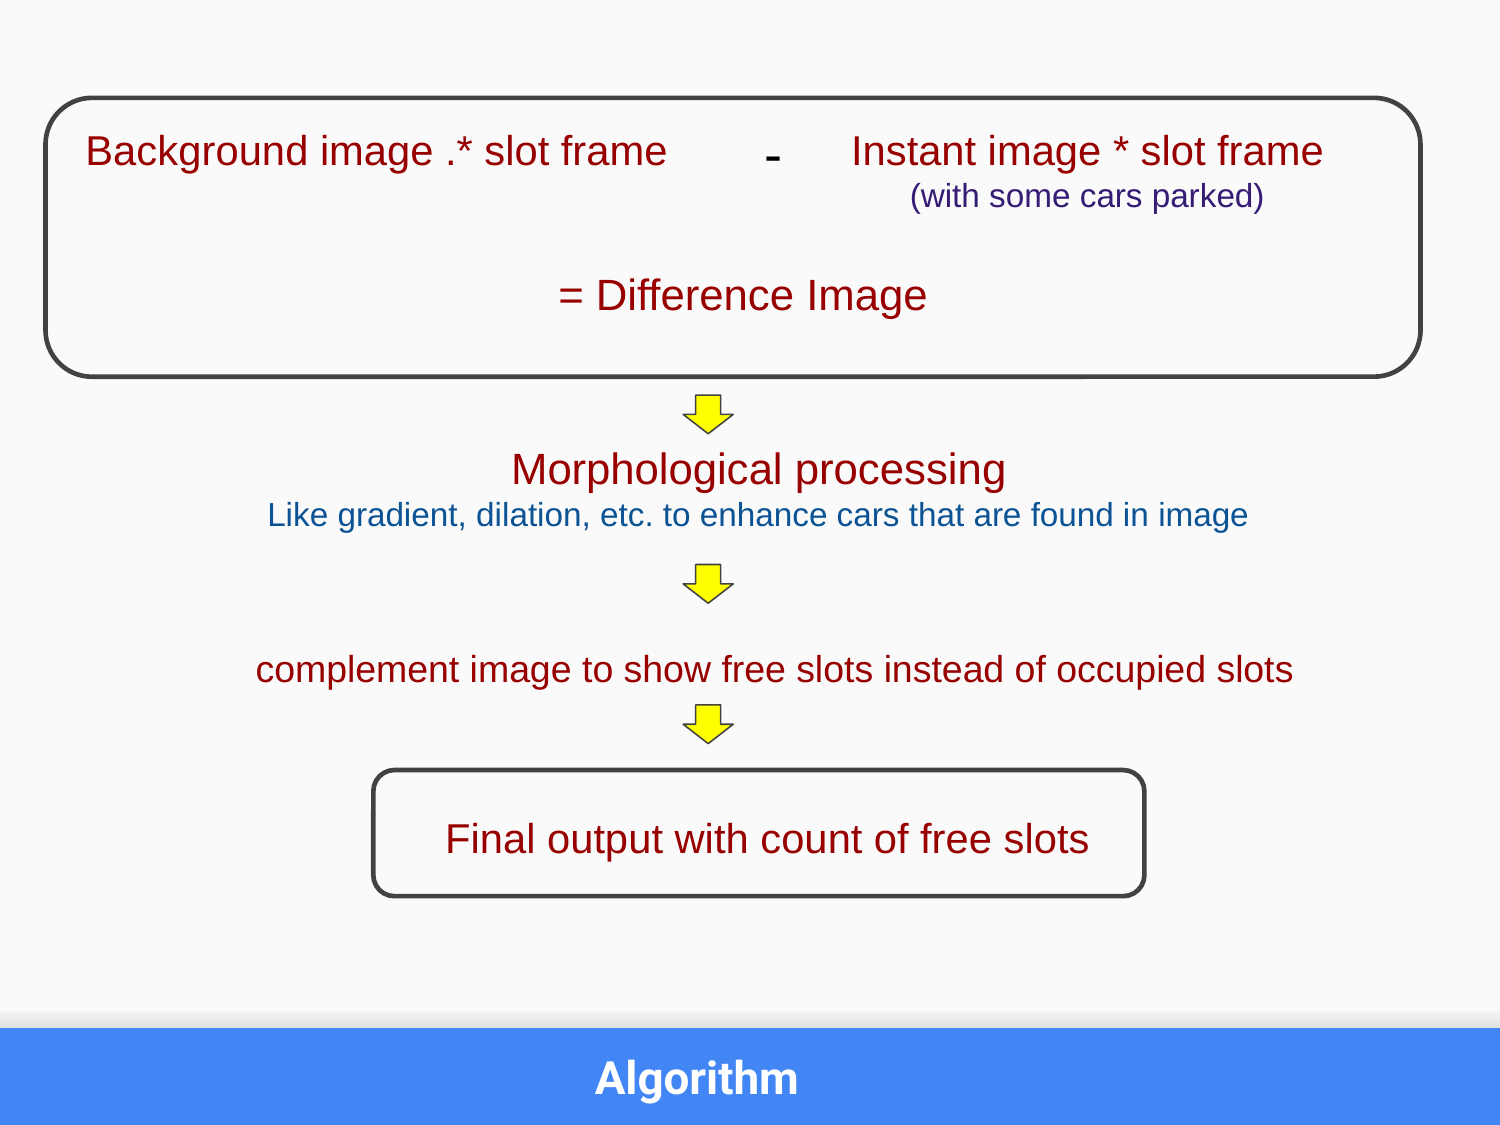

-
Instant image * slot frame
(with some cars parked)
Background image .* slot frame
= Difference Image

Morphological processing
Like gradient, dilation, etc. to enhance cars that are found in image

complement image to show free slots instead of occupied slots

Final output with count of free slots
Algorithm